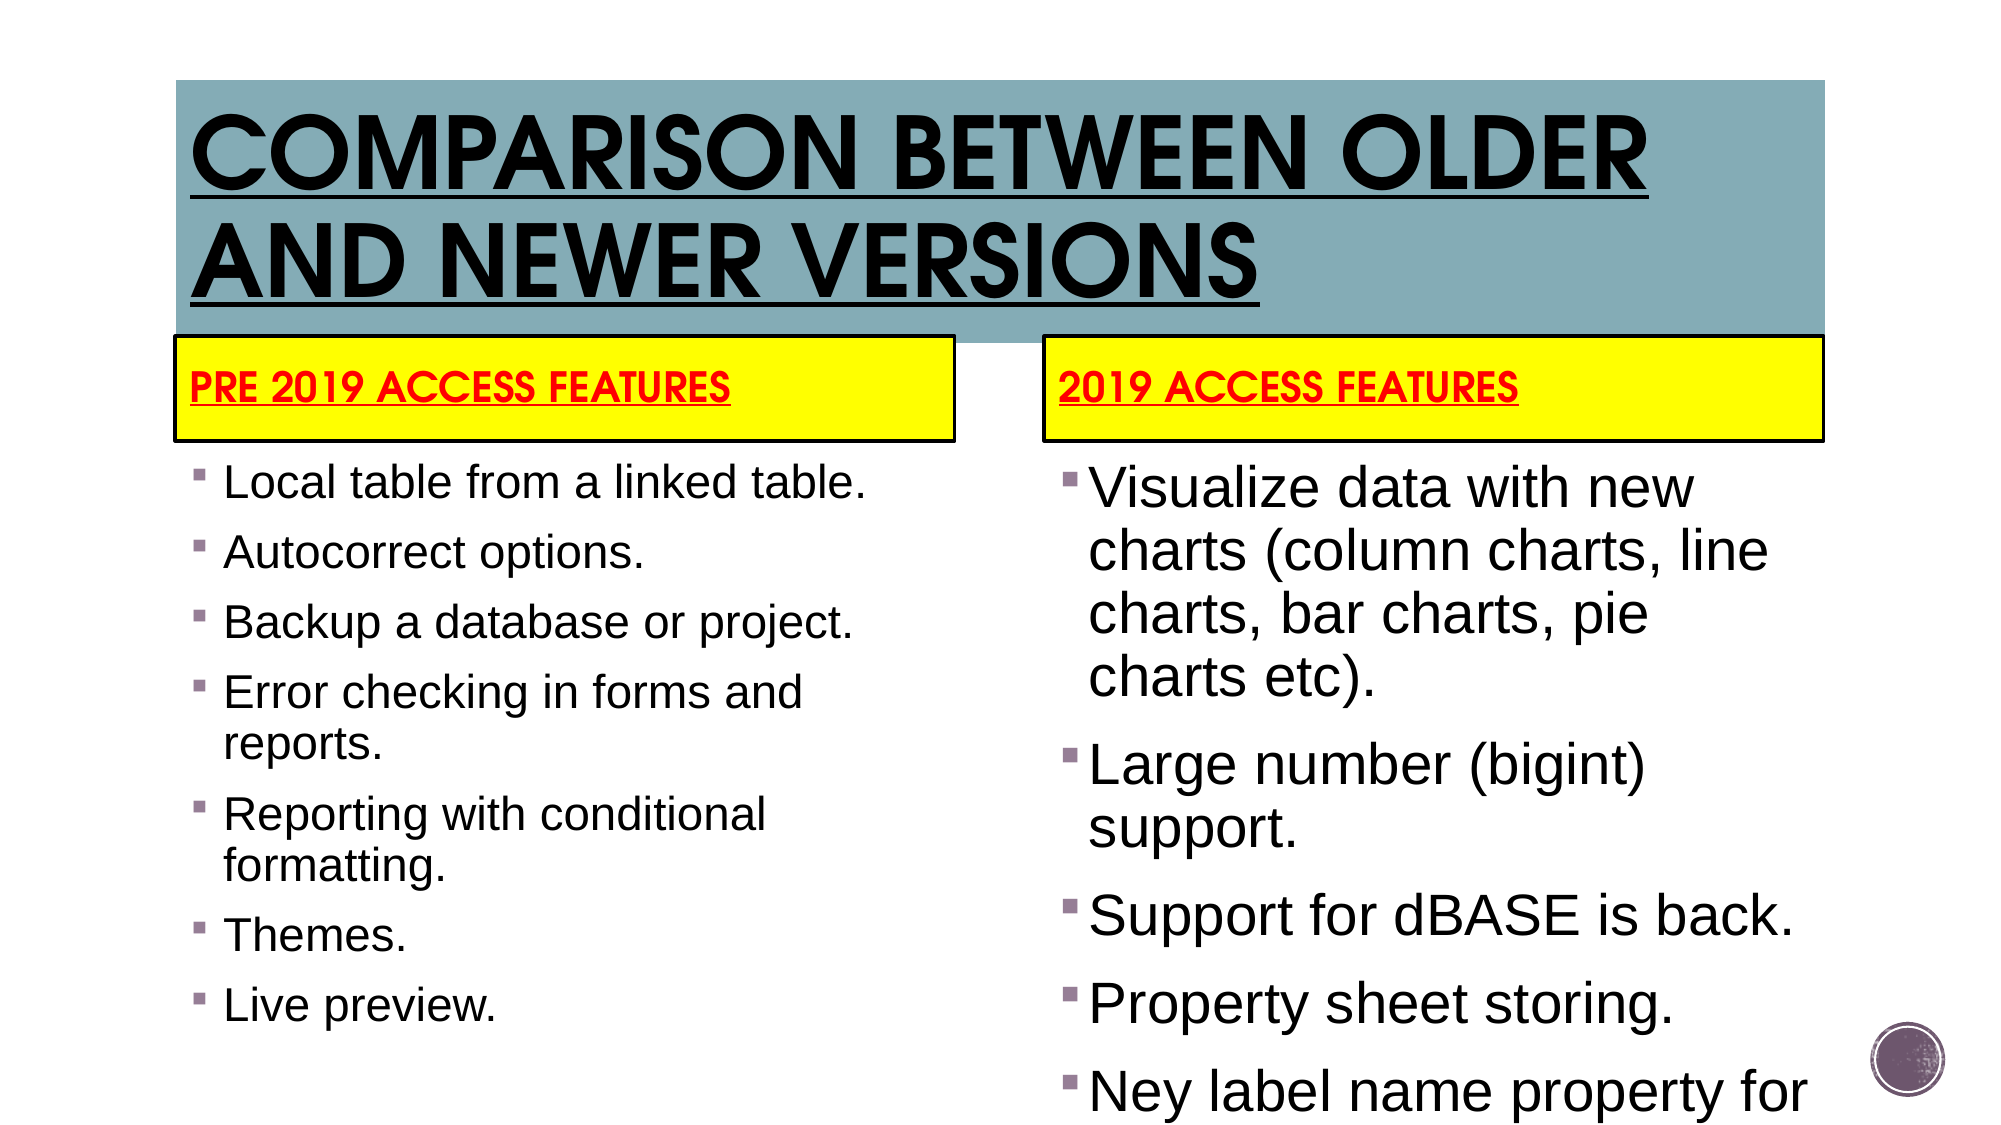

# COMPARISON BETWEEN OLDER AND NEWER VERSIONS
PRE 2019 ACCESS FEATURES
2019 ACCESS FEATURES
Local table from a linked table.
Autocorrect options.
Backup a database or project.
Error checking in forms and reports.
Reporting with conditional formatting.
Themes.
Live preview.

Visualize data with new charts (column charts, line charts, bar charts, pie charts etc).
Large number (bigint) support.
Support for dBASE is back.
Property sheet storing.
Ney label name property for controls.
Tell Me box improvements.